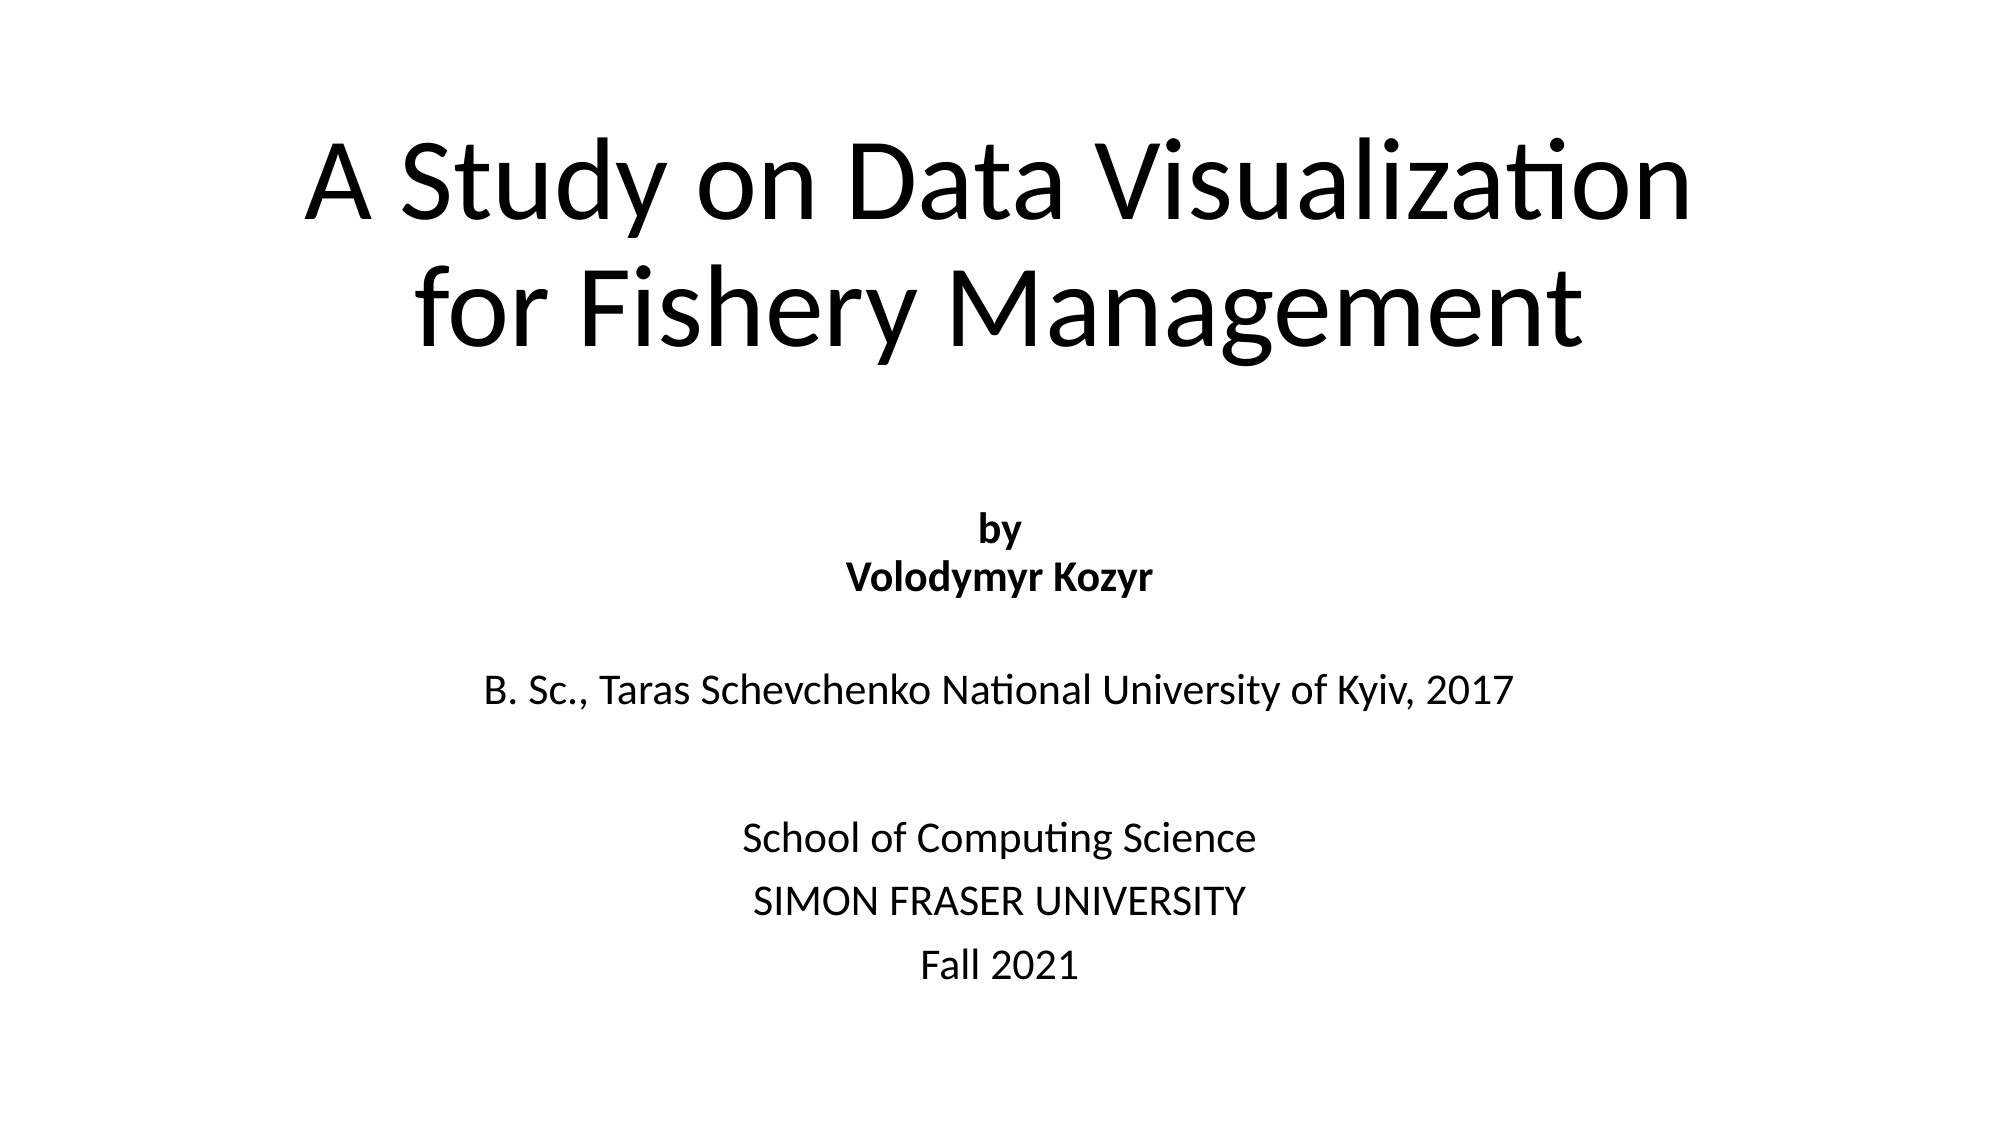

# A Study on Data Visualization for Fishery Management
by
Volodymyr Kozyr
B. Sc., Taras Schevchenko National University of Kyiv, 2017

School of Computing Science
SIMON FRASER UNIVERSITY
Fall 2021